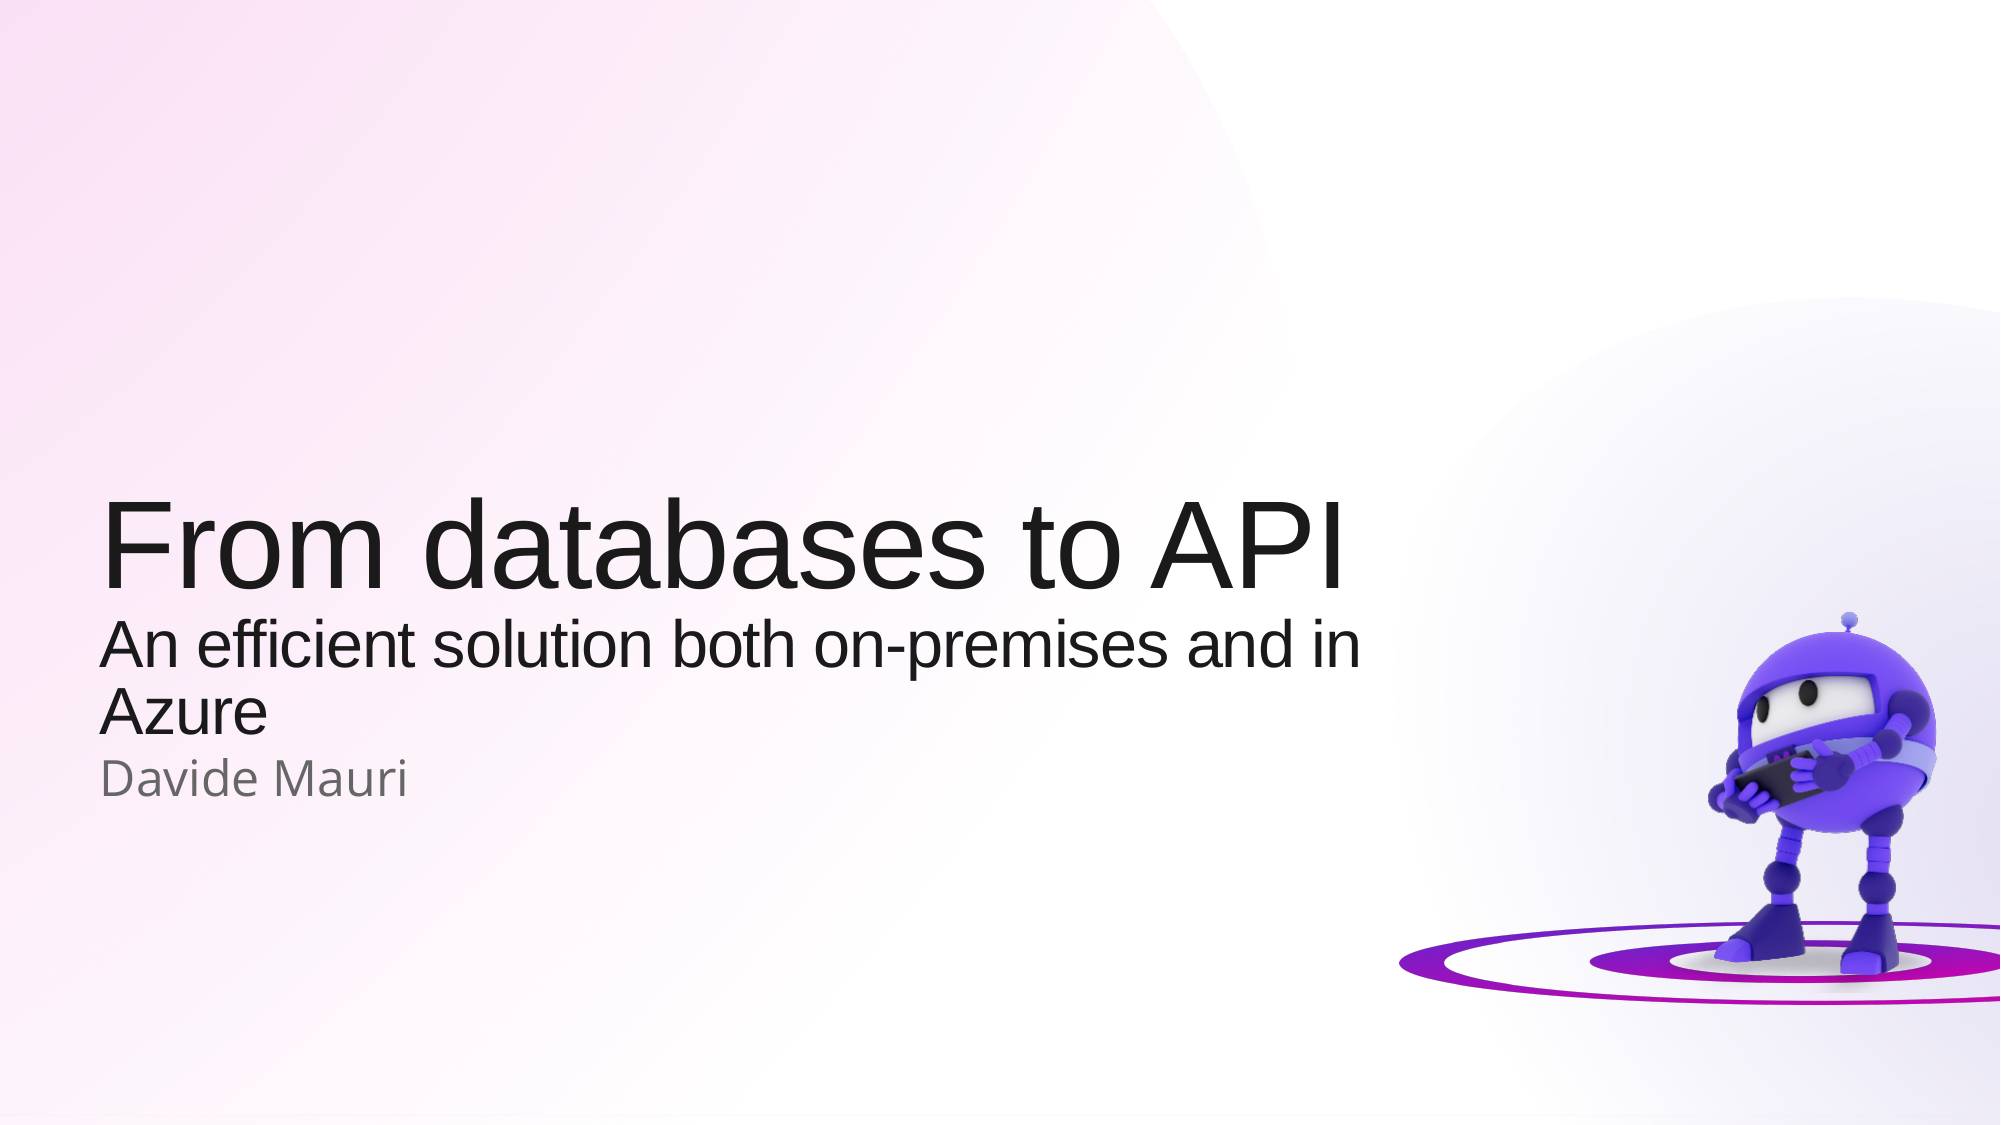

# From databases to API An efficient solution both on-premises and in Azure
Davide Mauri